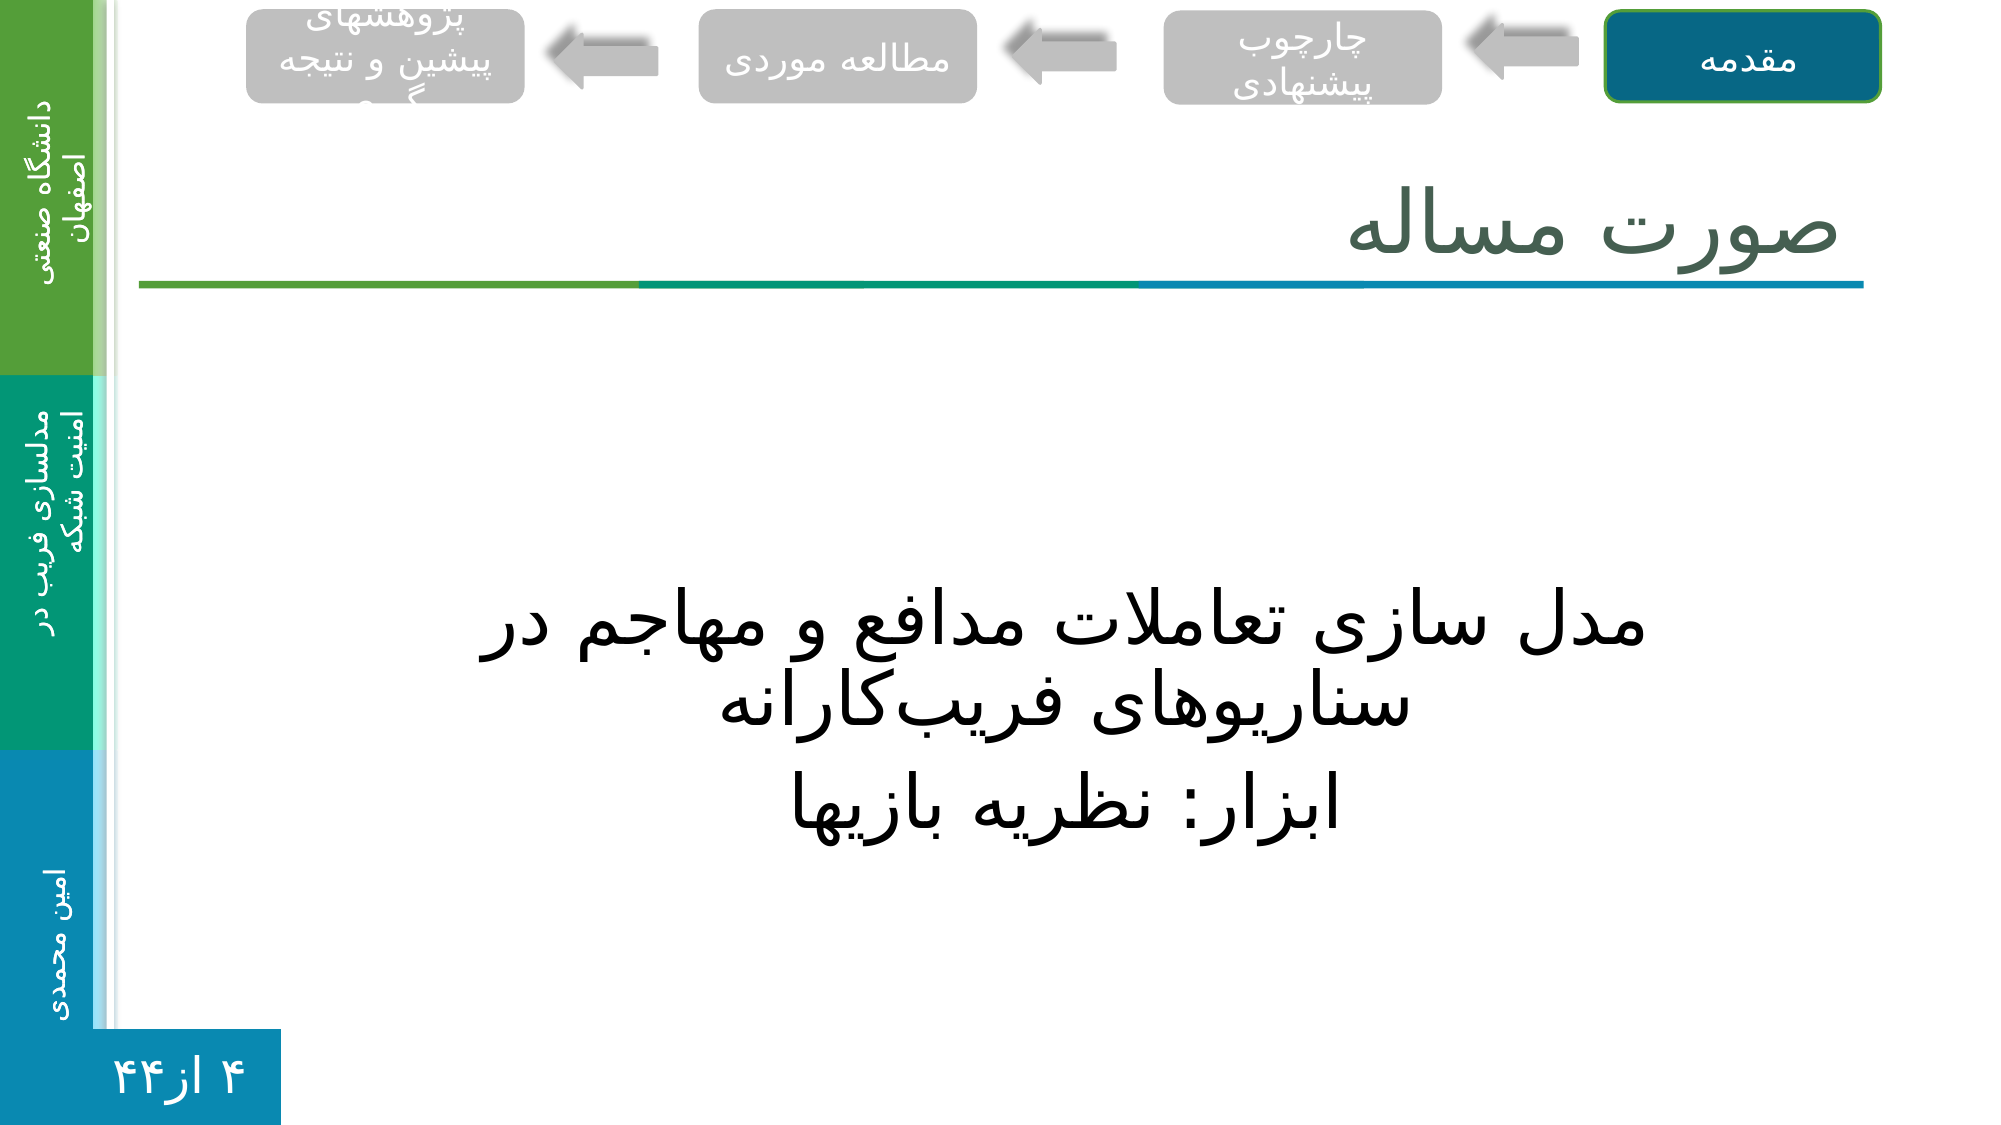

پژوهشهای پیشین و نتیجه گیری
مطالعه موردی
مقدمه
چارچوب پیشنهادی

# صورت مساله

مدل سازی تعاملات مدافع و مهاجم در سناریو‌های فریب‌کارانه
ابزار: نظریه بازی‏ها

۴ از۴۴